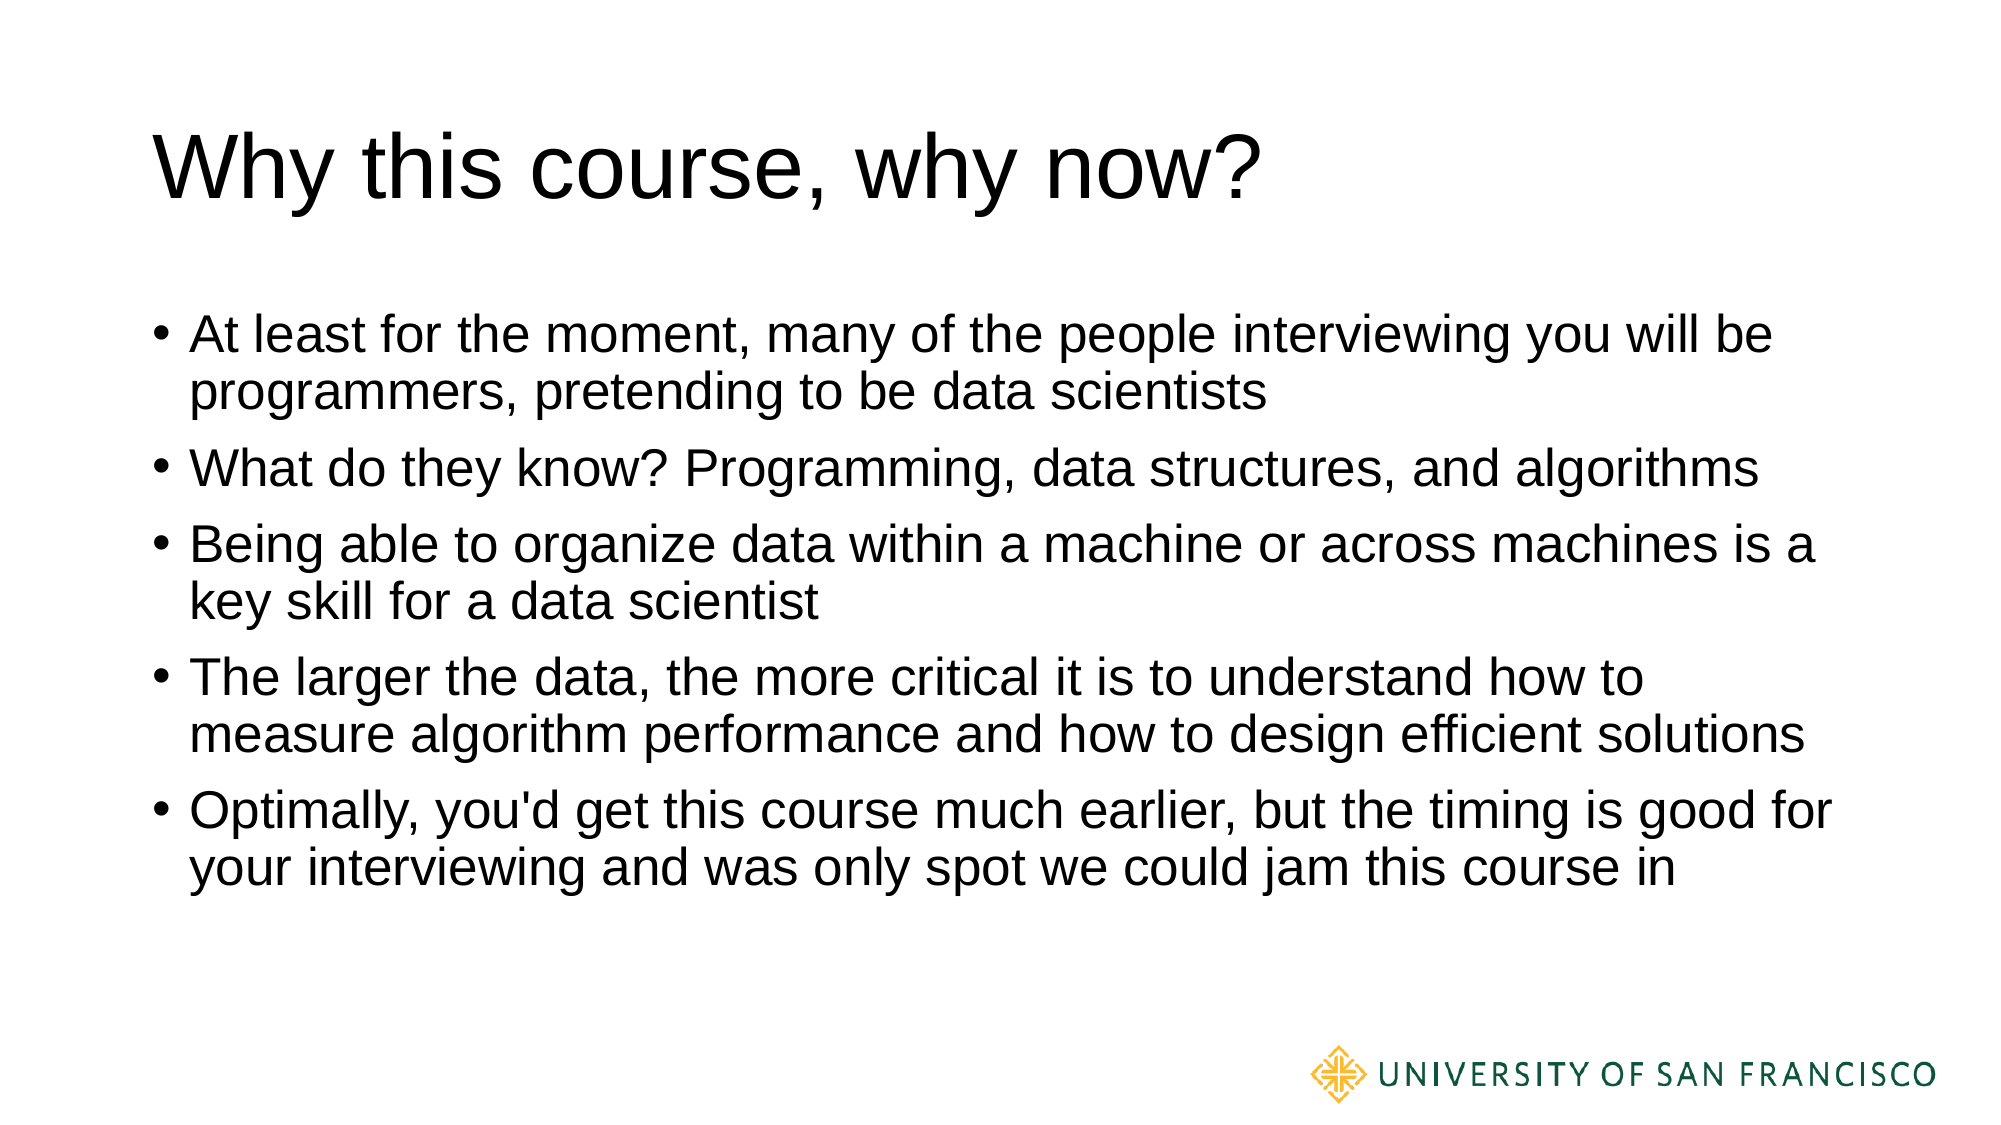

# Why this course, why now?
At least for the moment, many of the people interviewing you will be programmers, pretending to be data scientists
What do they know? Programming, data structures, and algorithms
Being able to organize data within a machine or across machines is a key skill for a data scientist
The larger the data, the more critical it is to understand how to measure algorithm performance and how to design efficient solutions
Optimally, you'd get this course much earlier, but the timing is good for your interviewing and was only spot we could jam this course in